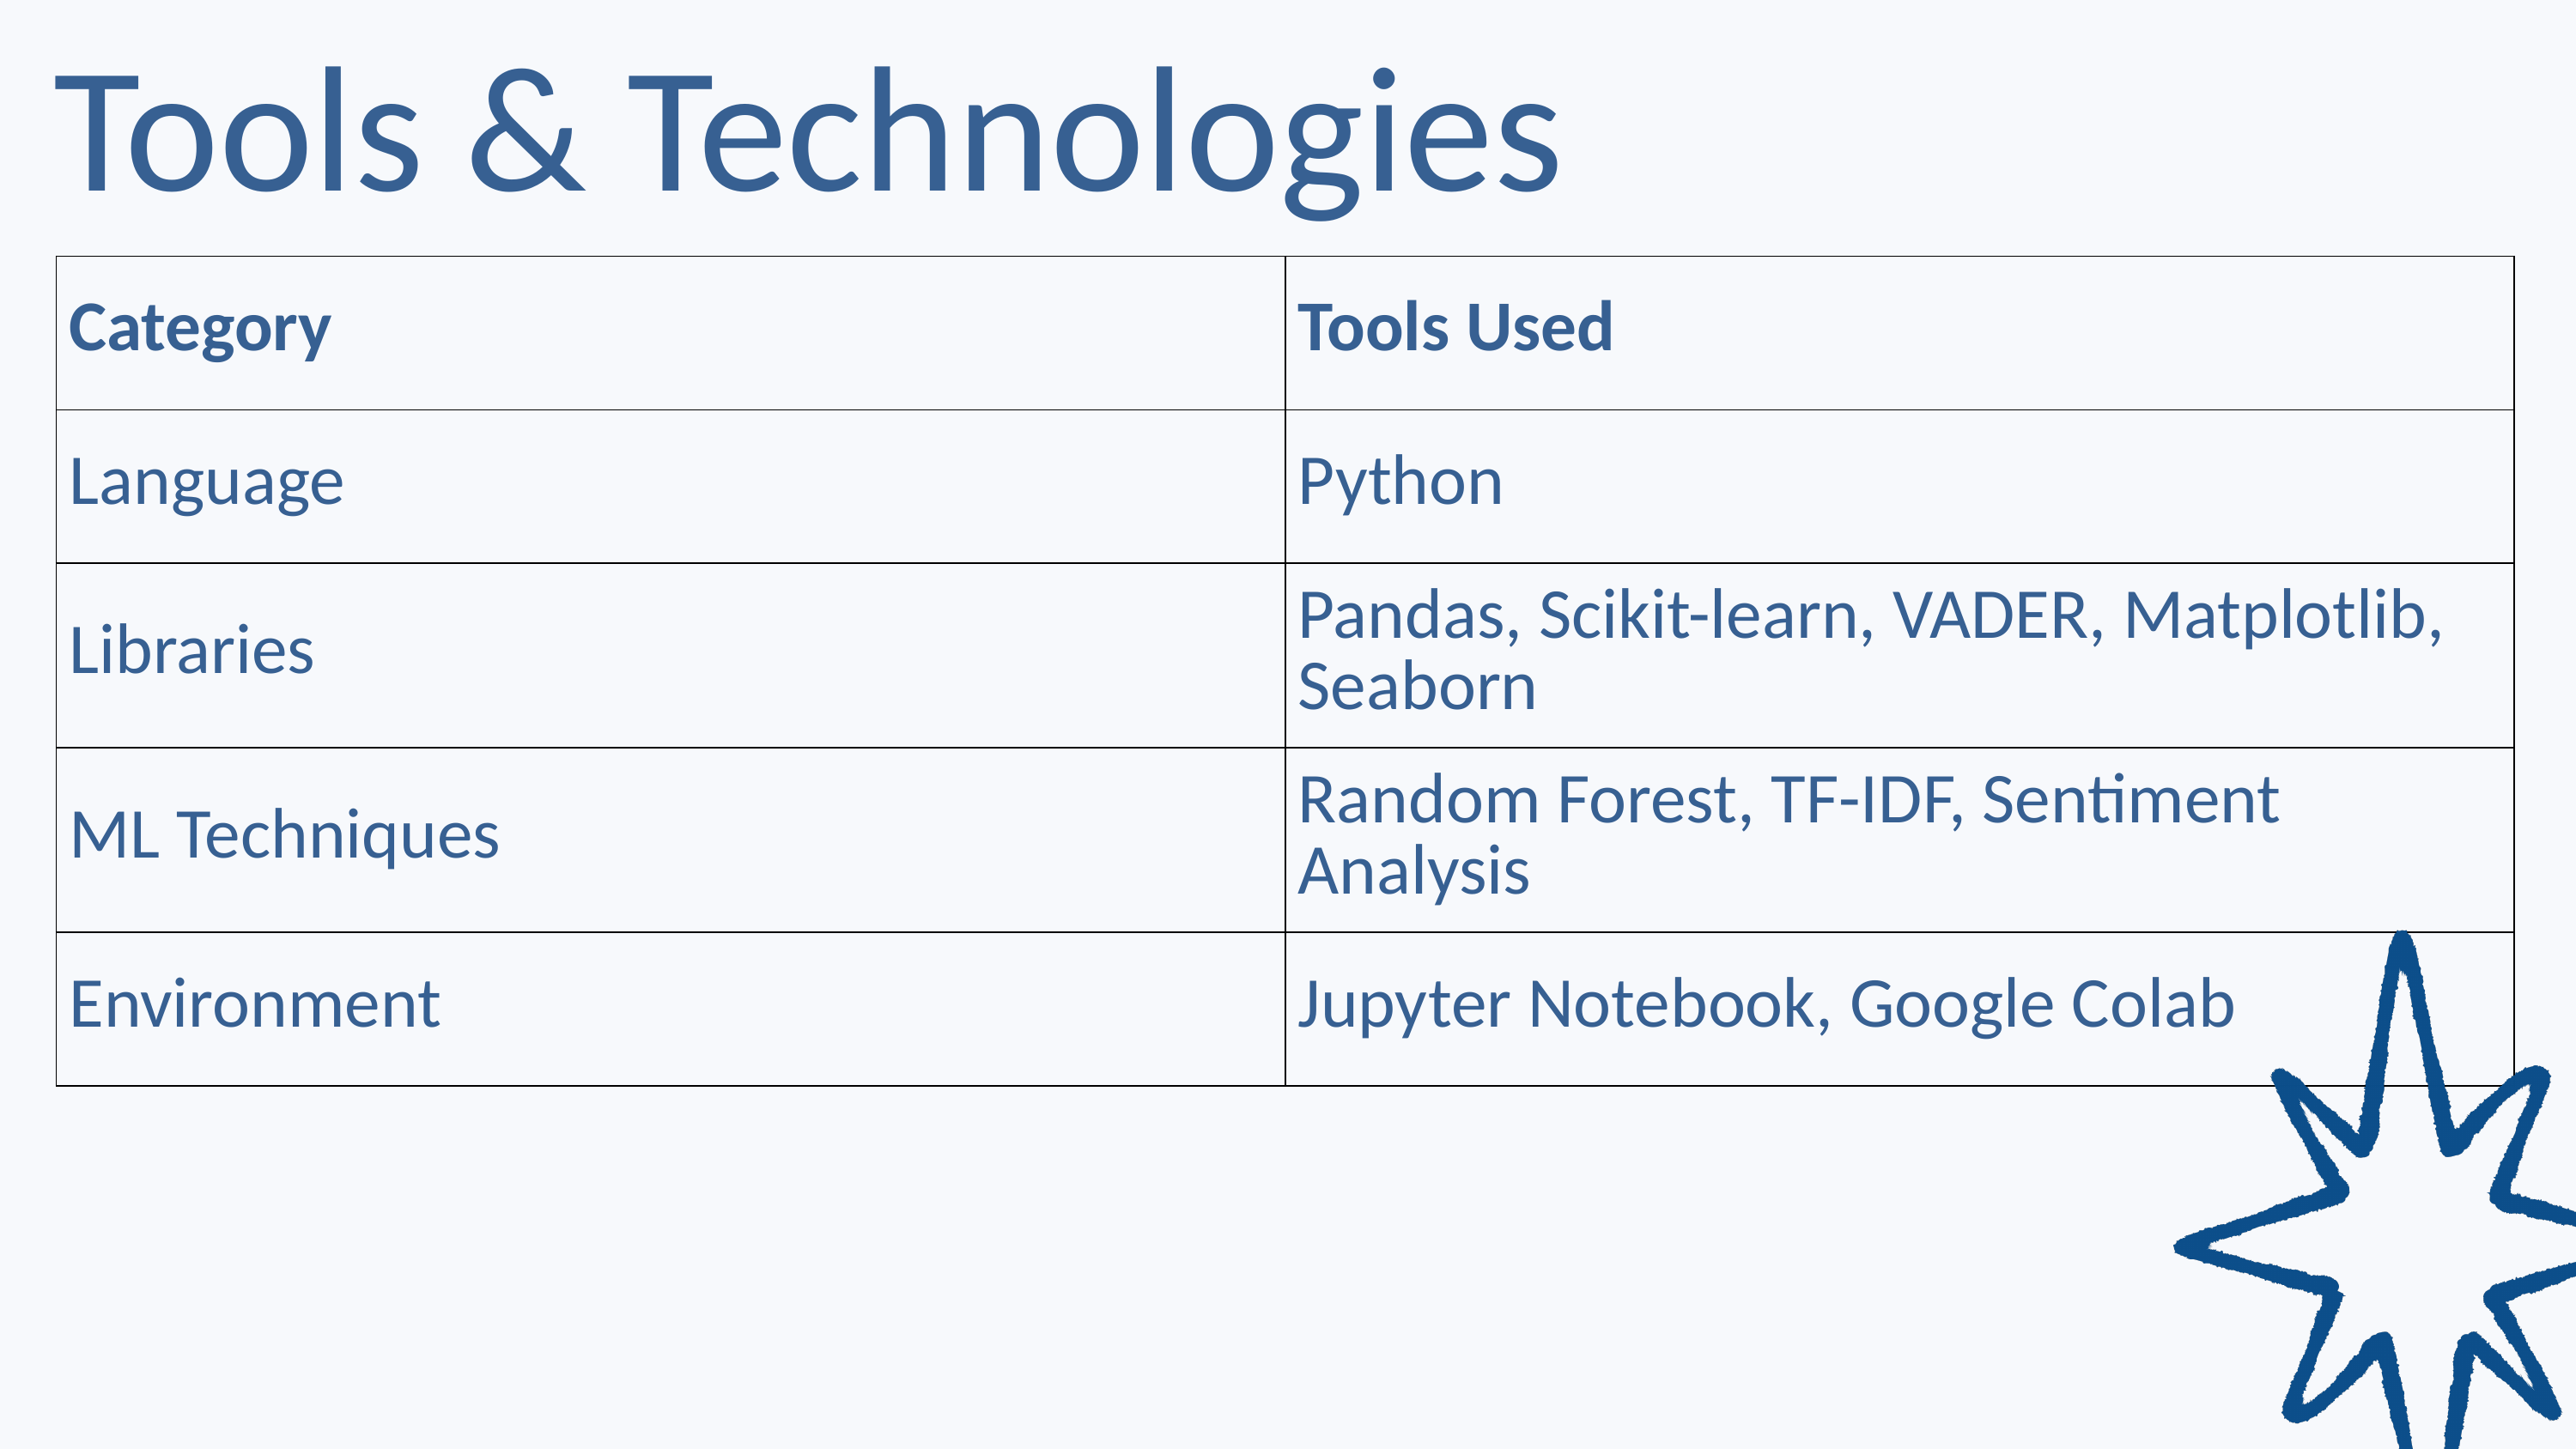

Tools & Technologies

| Category | Tools Used |
| --- | --- |
| Language | Python |
| Libraries | Pandas, Scikit-learn, VADER, Matplotlib, Seaborn |
| ML Techniques | Random Forest, TF-IDF, Sentiment Analysis |
| Environment | Jupyter Notebook, Google Colab |